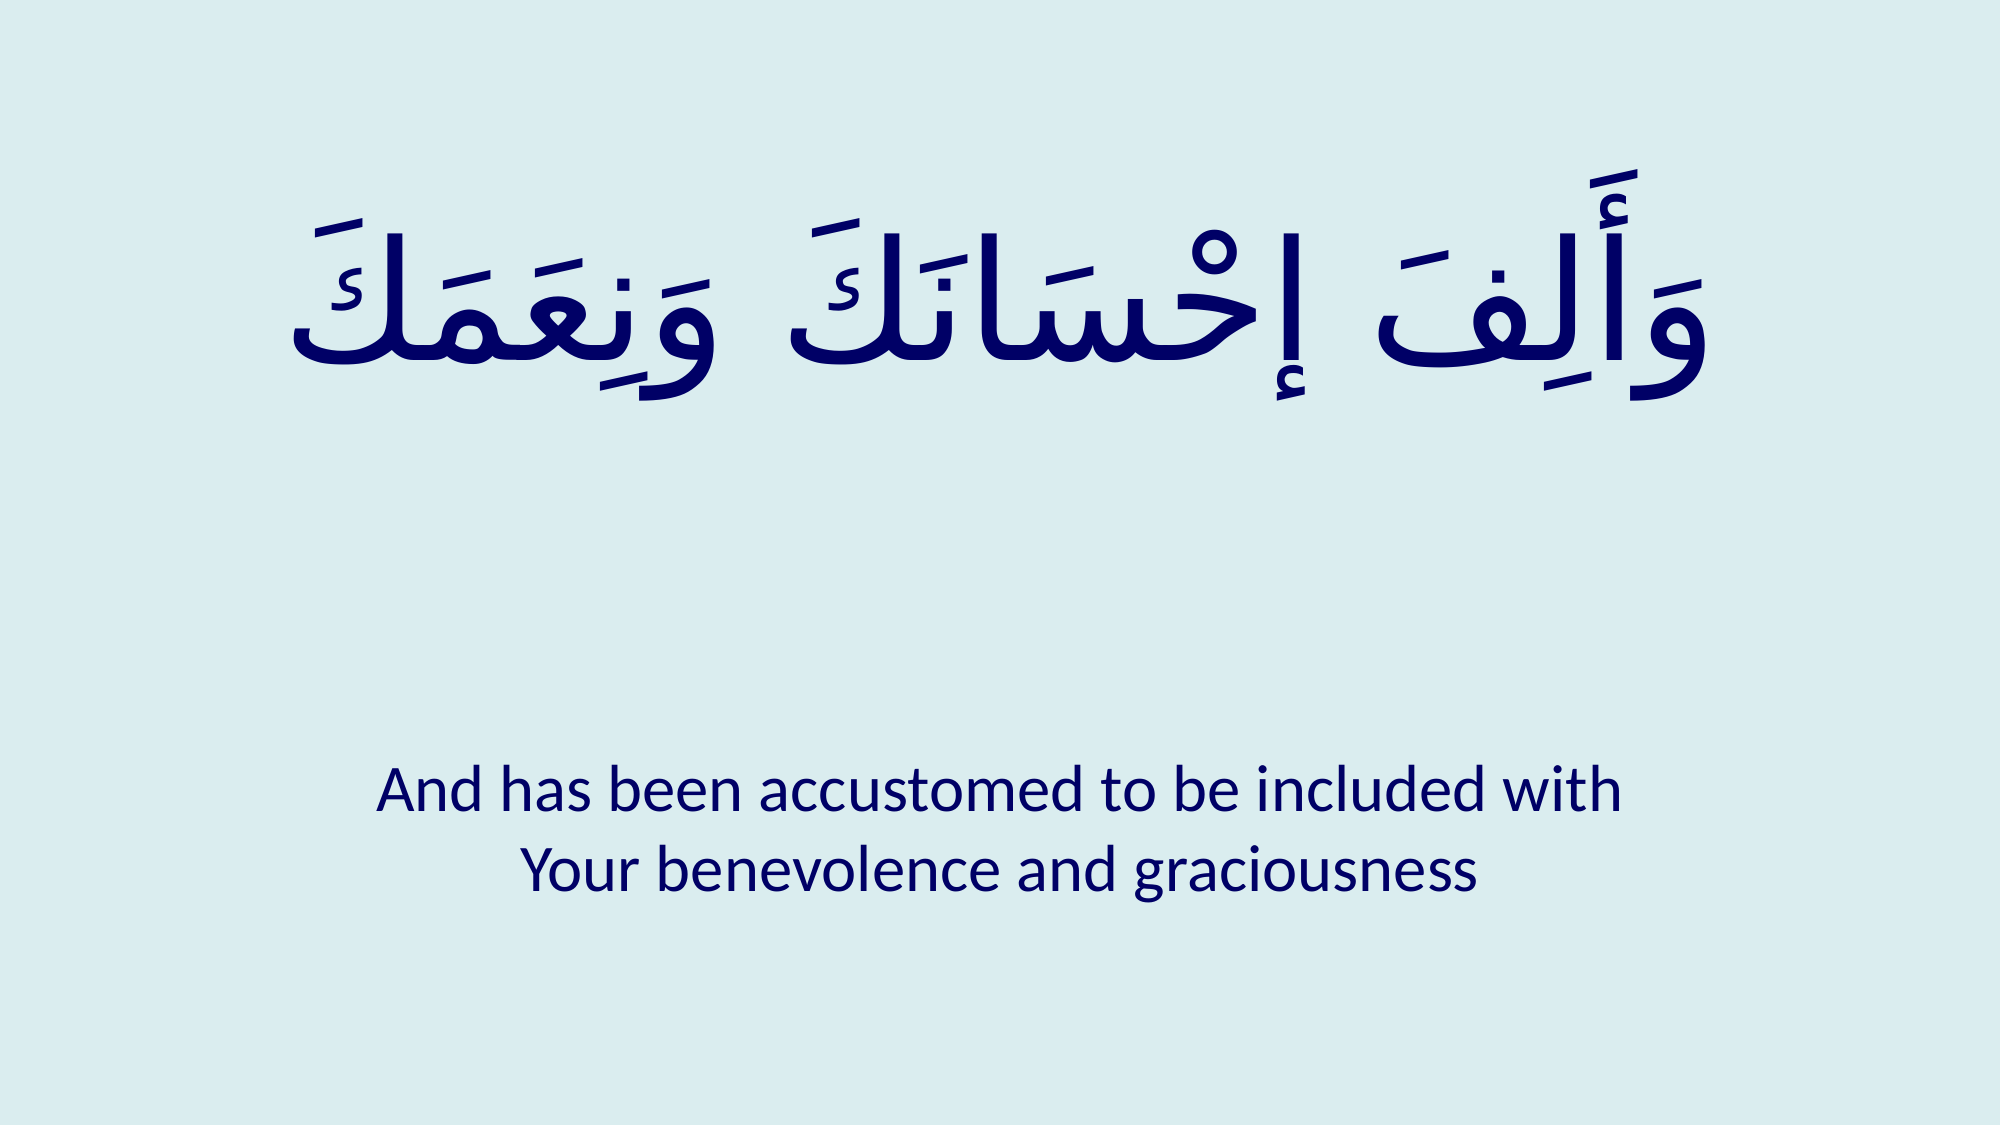

# وَأَلِفَ إحْسَانَكَ وَنِعَمَكَ
And has been accustomed to be included with Your benevolence and graciousness